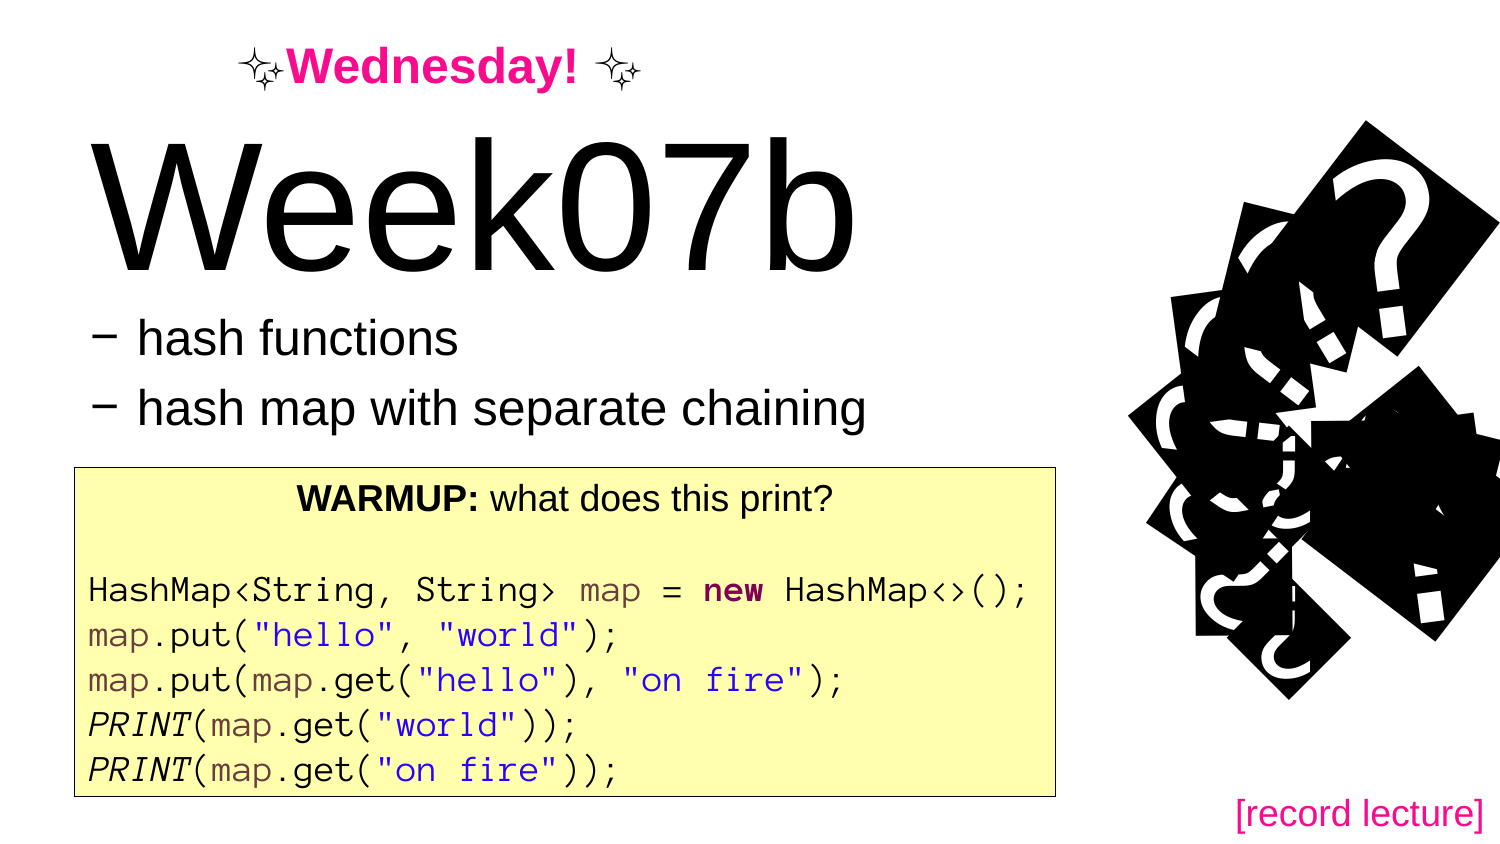

hi Jeannie
✨Wednesday! ✨
# Week07b
🦜
🦜
🦜
🦜
🦜
🦜
🦜
hash functions
hash map with separate chaining
WARMUP: what does this print?

HashMap<String, String> map = new HashMap<>();
map.put("hello", "world");
map.put(map.get("hello"), "on fire");
PRINT(map.get("world"));
PRINT(map.get("on fire"));
[record lecture]